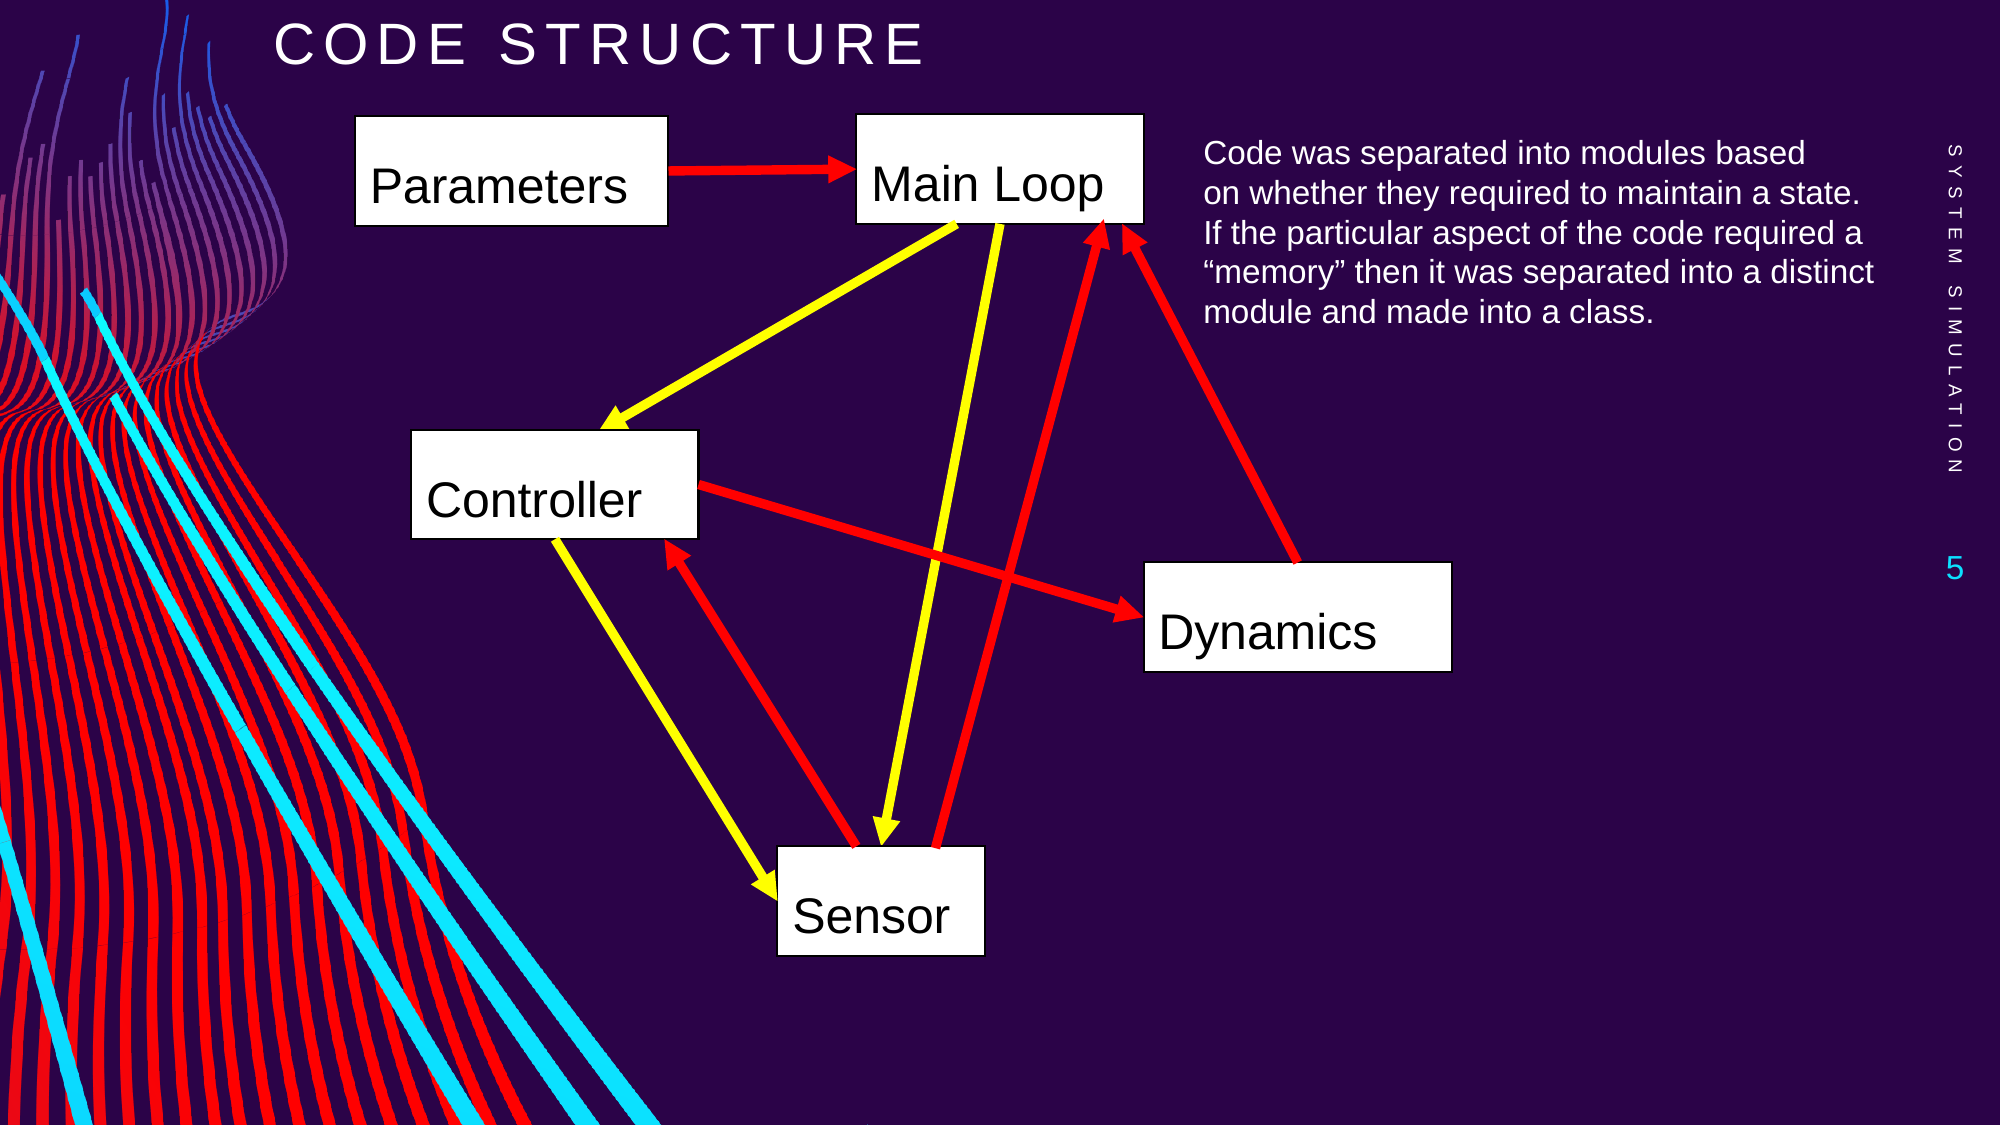

# CODE STRUCTURE
Main Loop
Parameters
Code was separated into modules based
on whether they required to maintain a state.
If the particular aspect of the code required a
“memory” then it was separated into a distinct
module and made into a class.
SYSTEM SIMULATION
Controller
5
Dynamics
Sensor